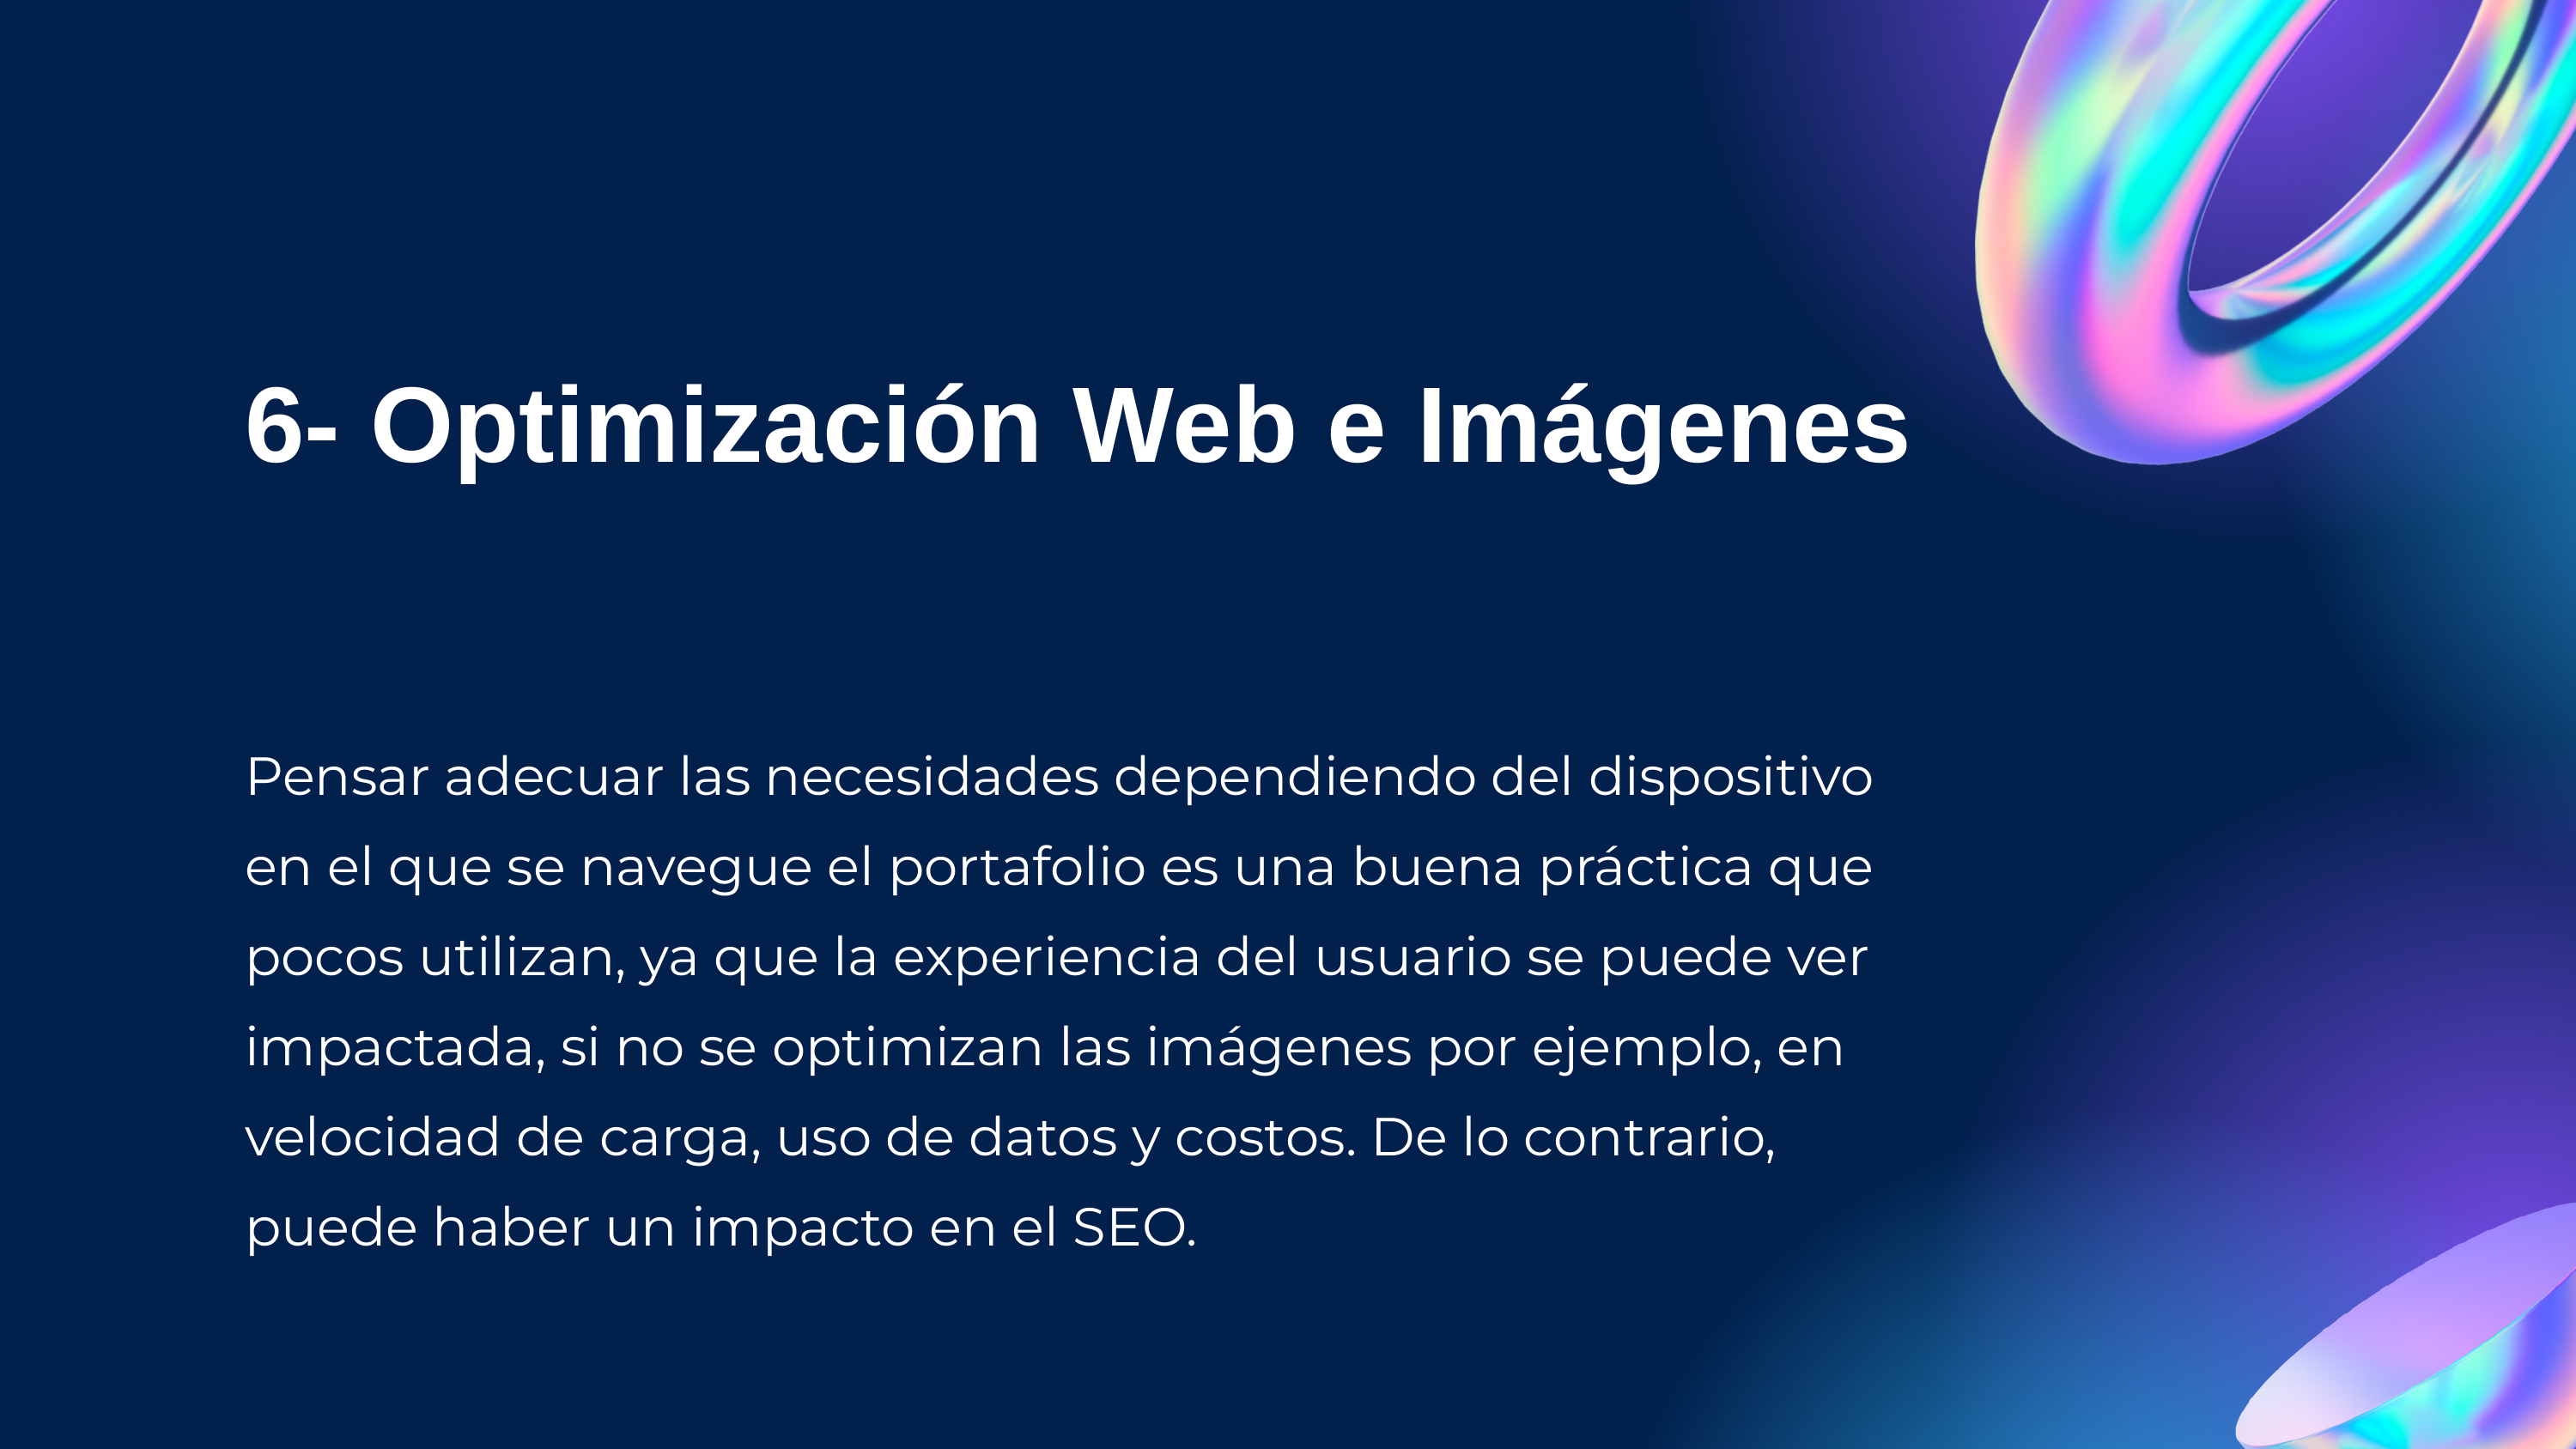

6- Optimización Web e Imágenes

Pensar adecuar las necesidades dependiendo del dispositivo en el que se navegue el portafolio es una buena práctica que pocos utilizan, ya que la experiencia del usuario se puede ver impactada, si no se optimizan las imágenes por ejemplo, en velocidad de carga, uso de datos y costos. De lo contrario, puede haber un impacto en el SEO.